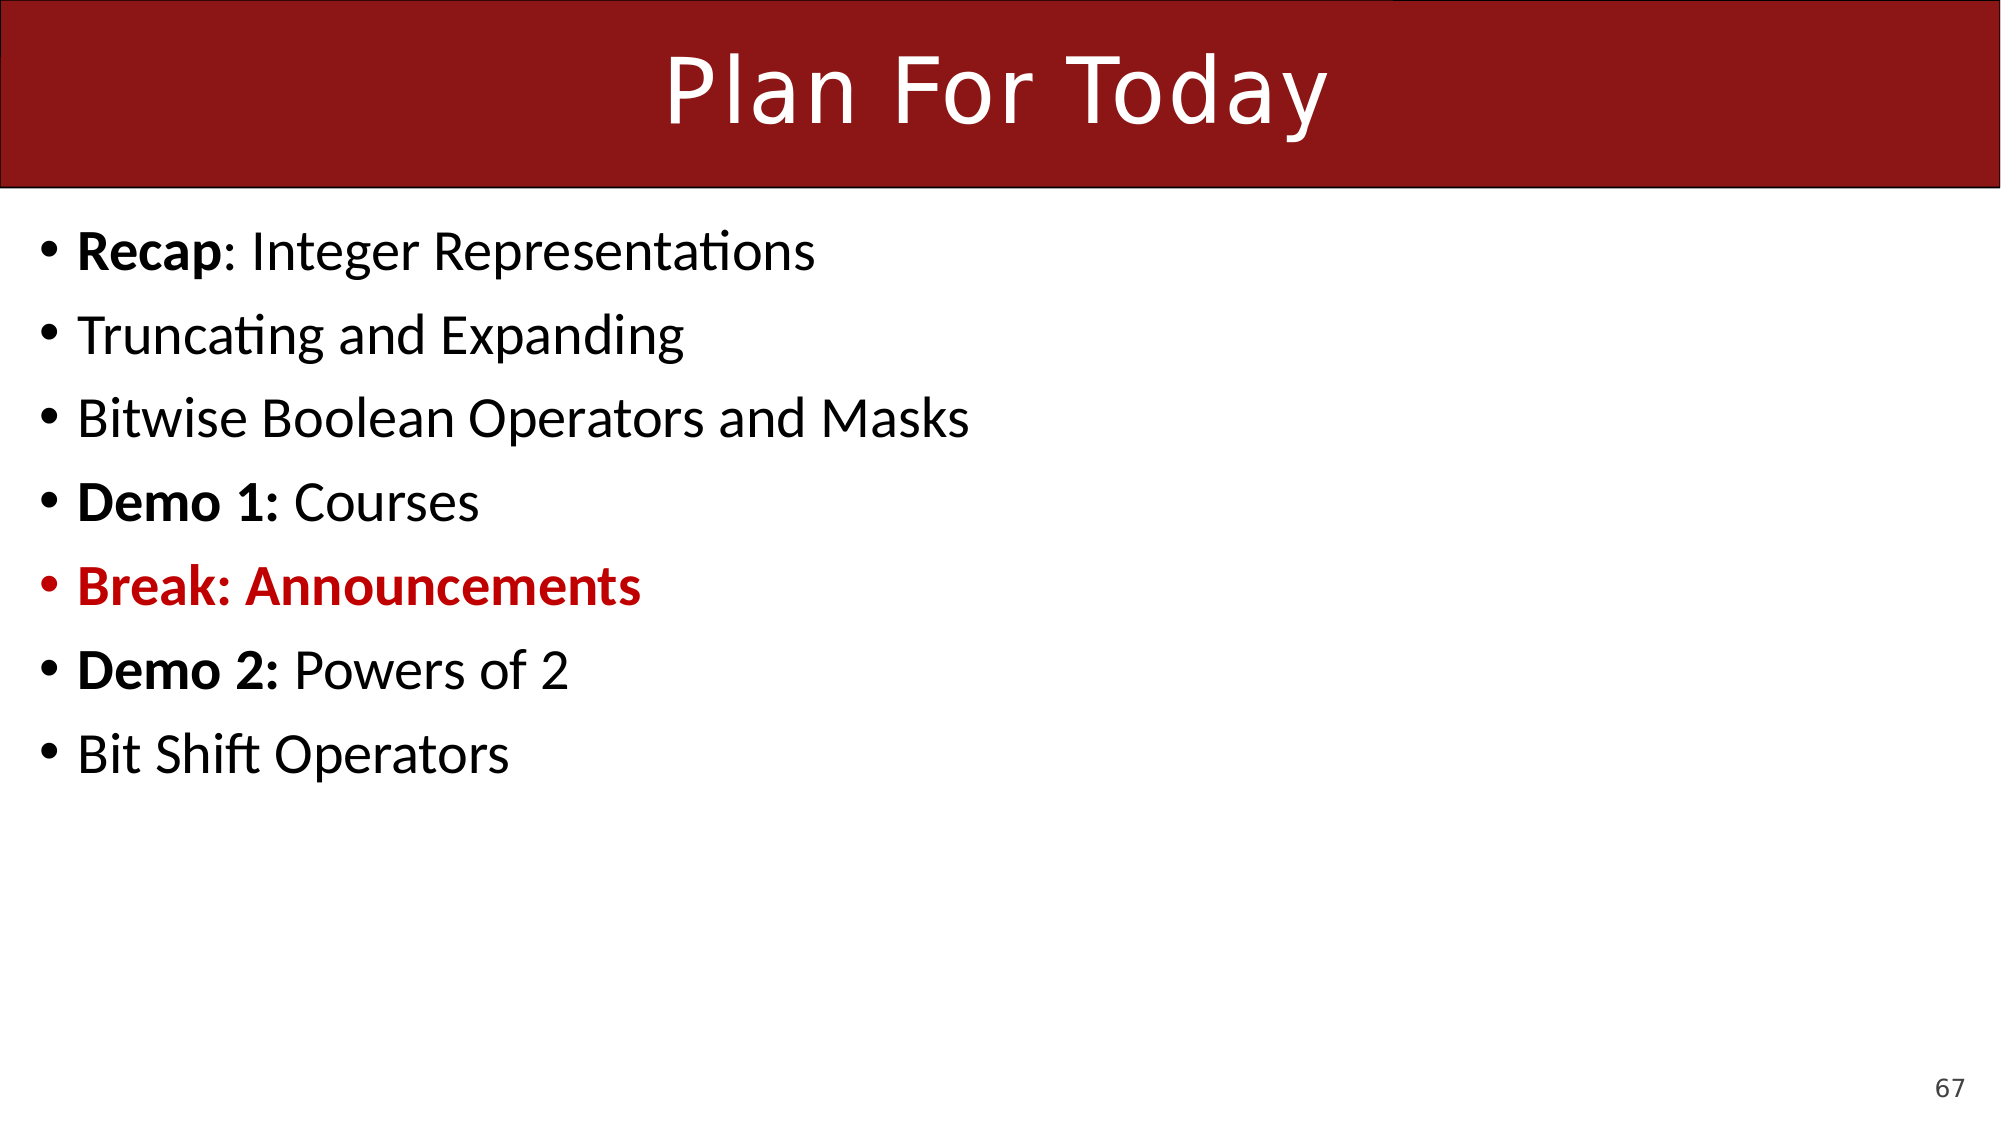

# Plan For Today
Recap: Integer Representations
Truncating and Expanding
Bitwise Boolean Operators and Masks
Demo 1: Courses
Break: Announcements
Demo 2: Powers of 2
Bit Shift Operators